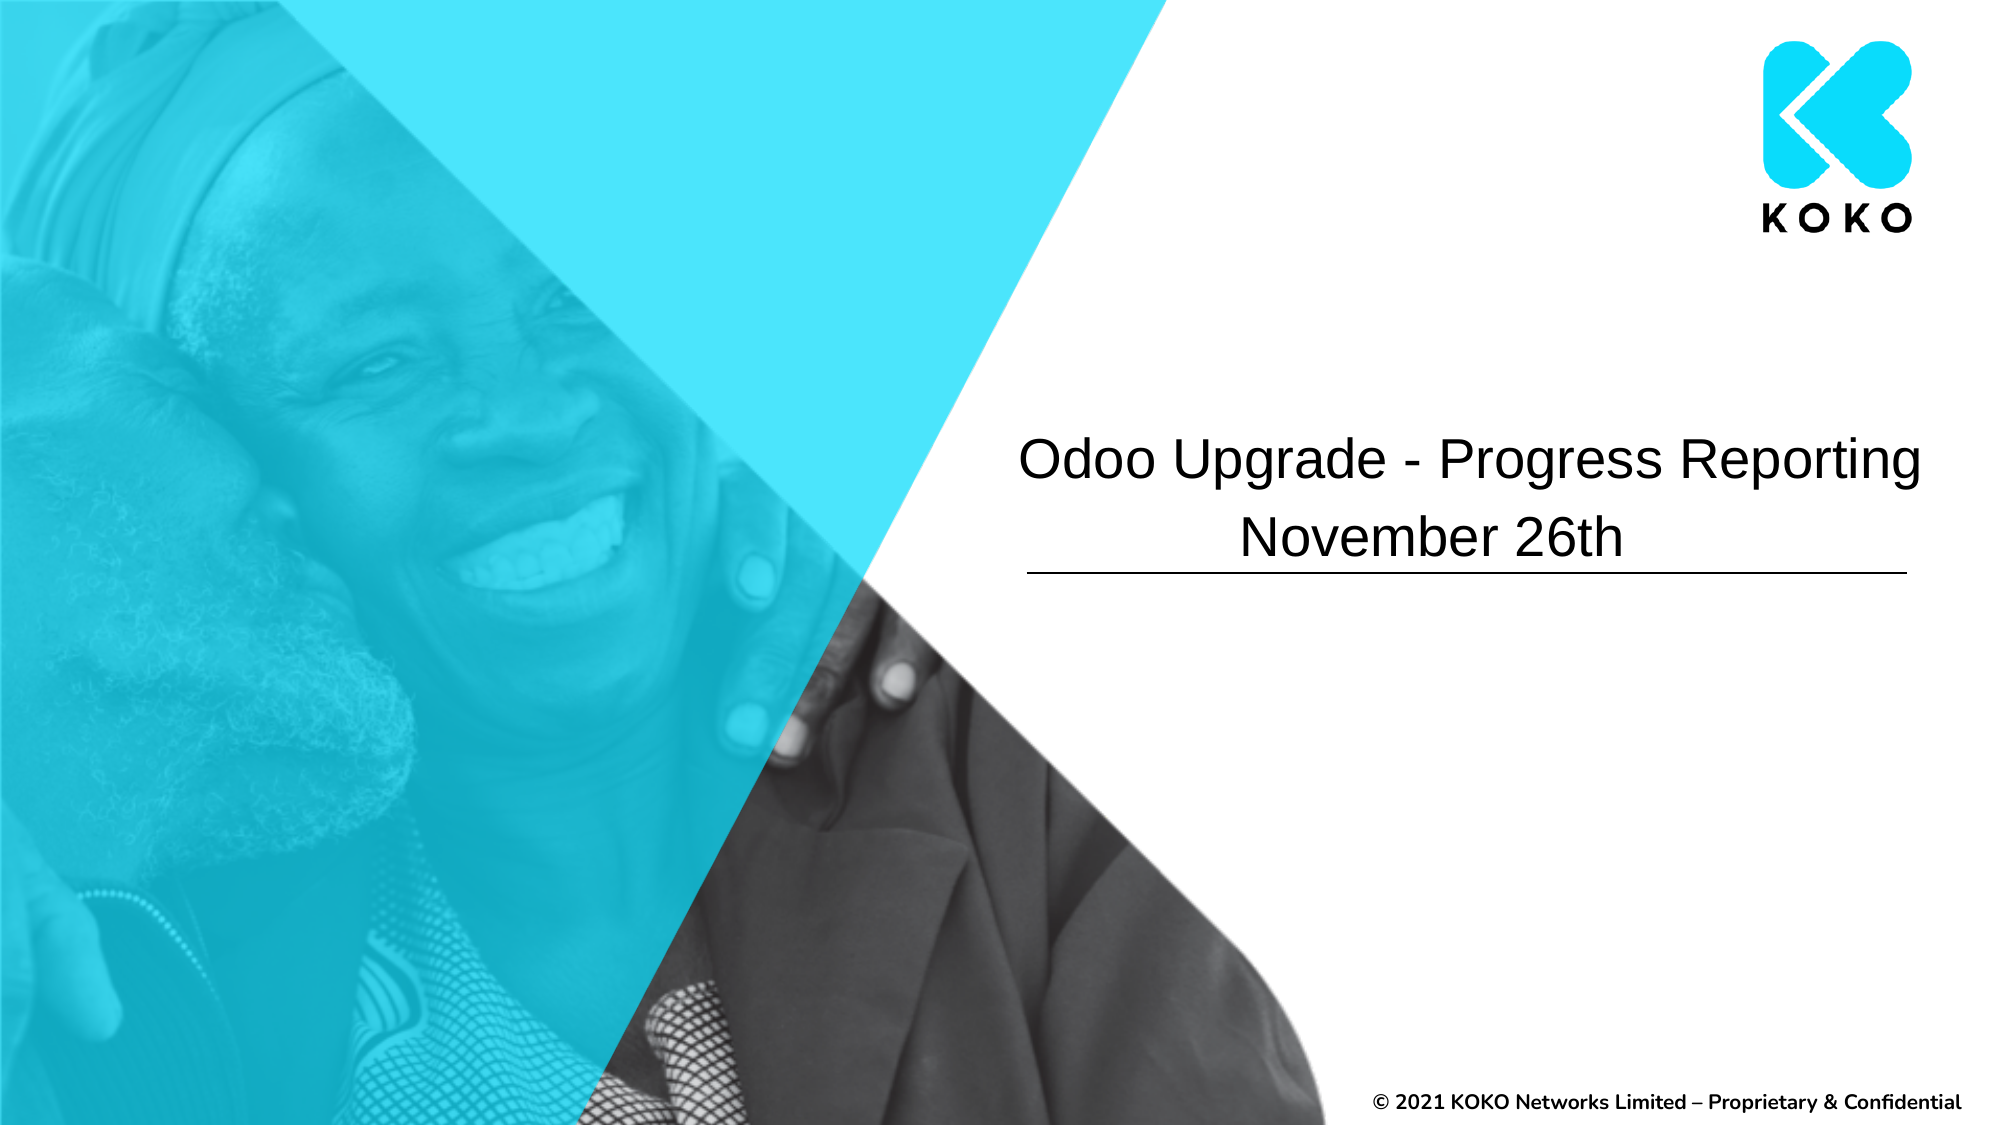

# Odoo Upgrade - Progress Reporting
                 November 26th